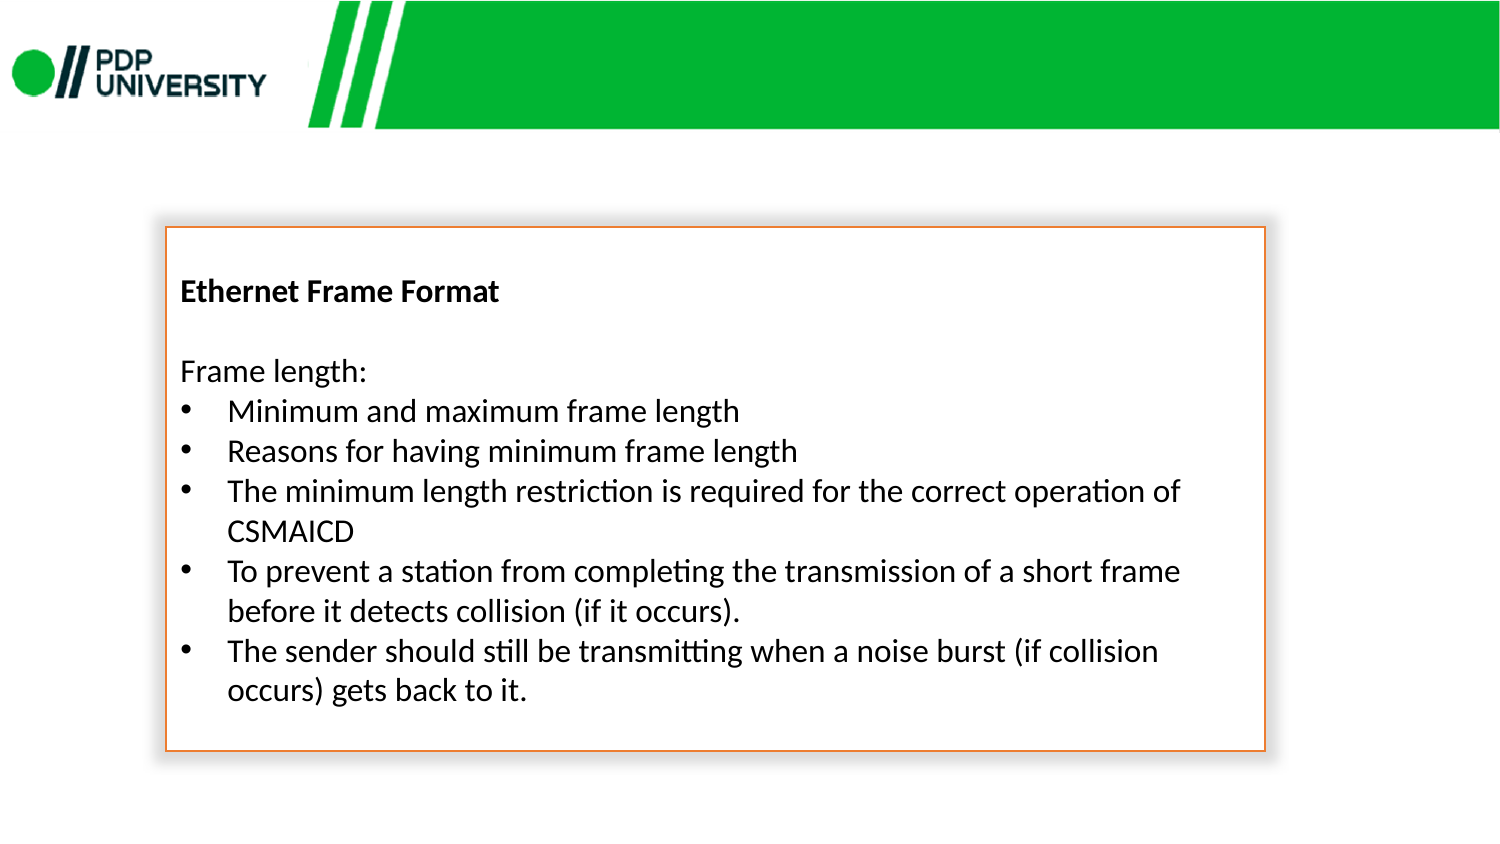

Ethernet Frame Format

Frame length:
Minimum and maximum frame length
Reasons for having minimum frame length
The minimum length restriction is required for the correct operation of CSMAICD
To prevent a station from completing the transmission of a short frame before it detects collision (if it occurs).
The sender should still be transmitting when a noise burst (if collision occurs) gets back to it.